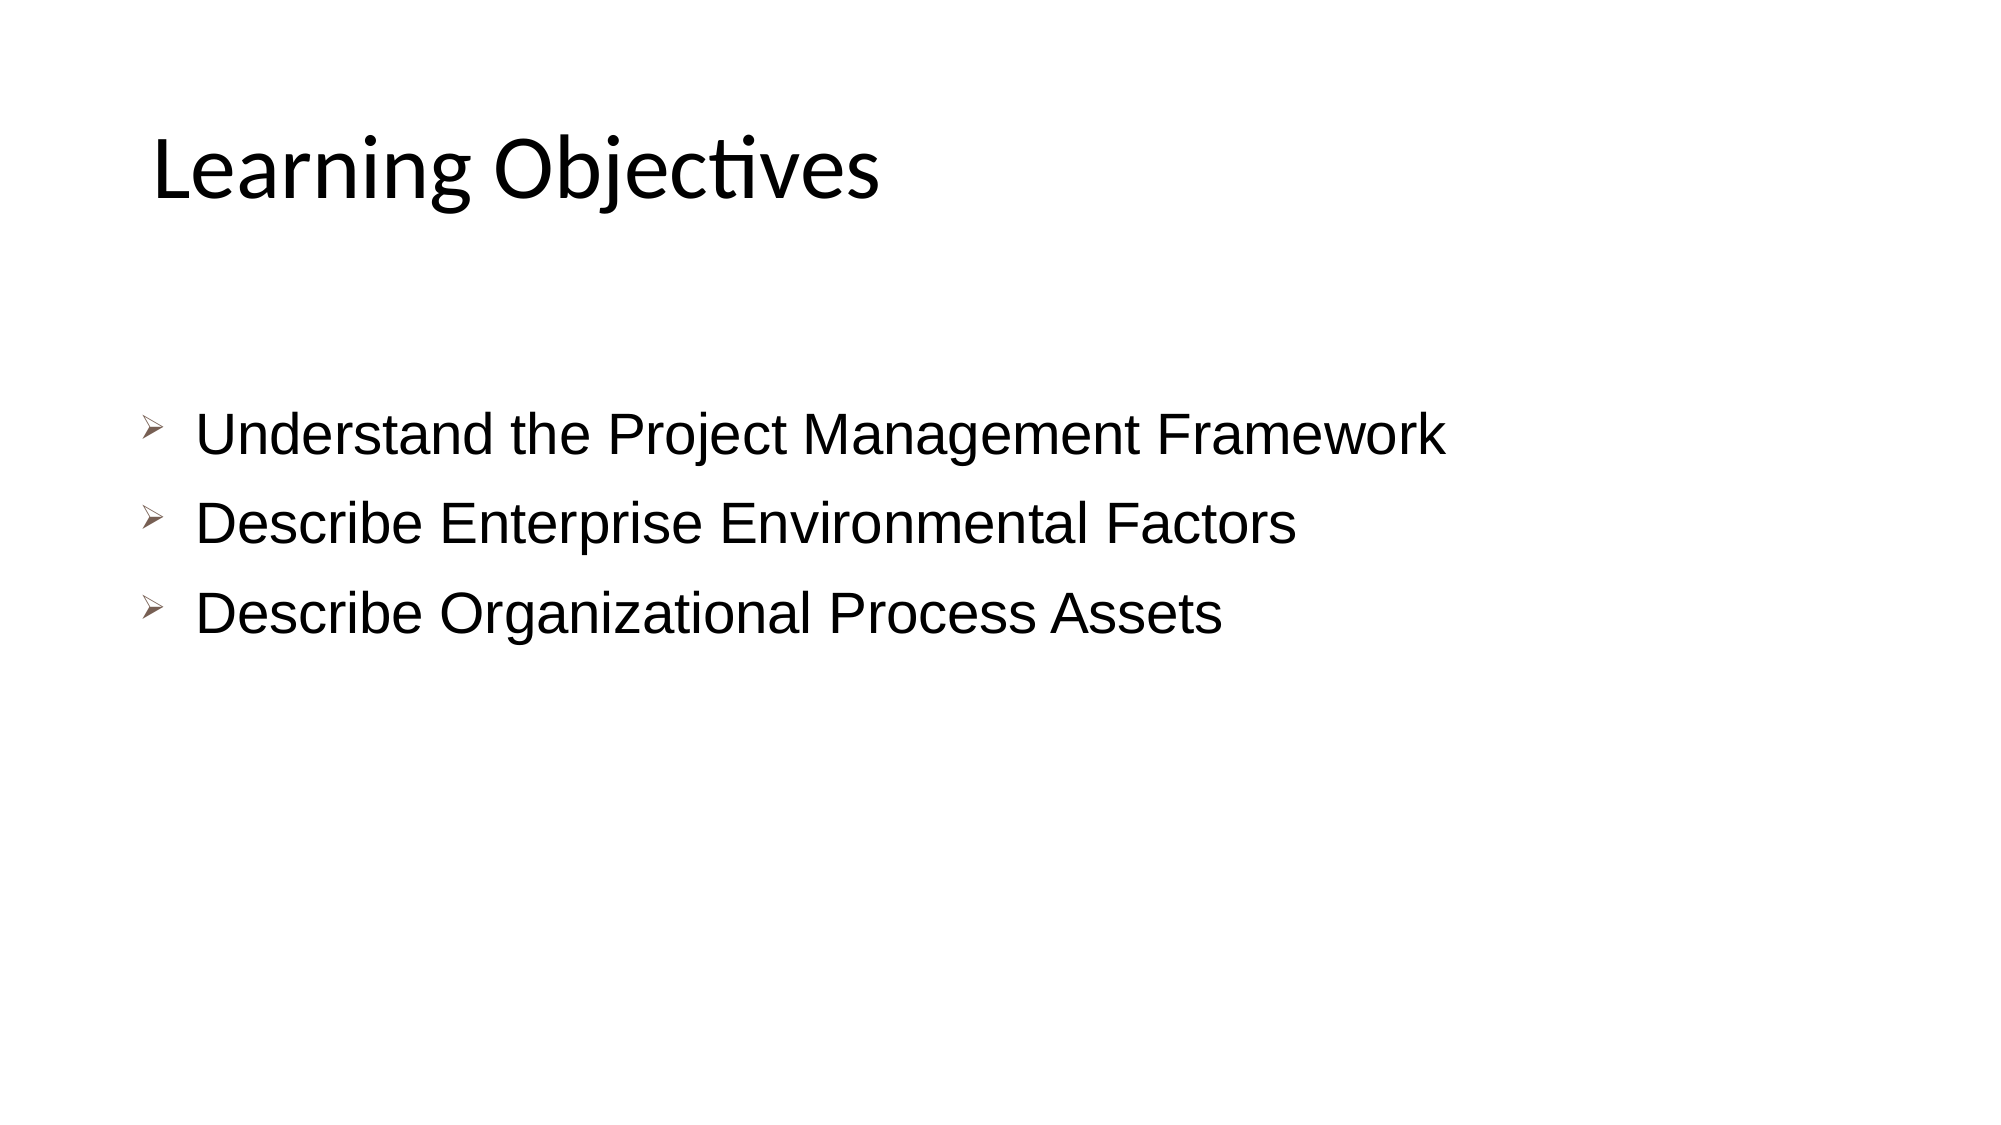

# Learning Objectives

Understand the Project Management Framework
Describe Enterprise Environmental Factors
Describe Organizational Process Assets

The PMI Registered Education Provider logo is a registered mark of the Project Management Institute, Inc.